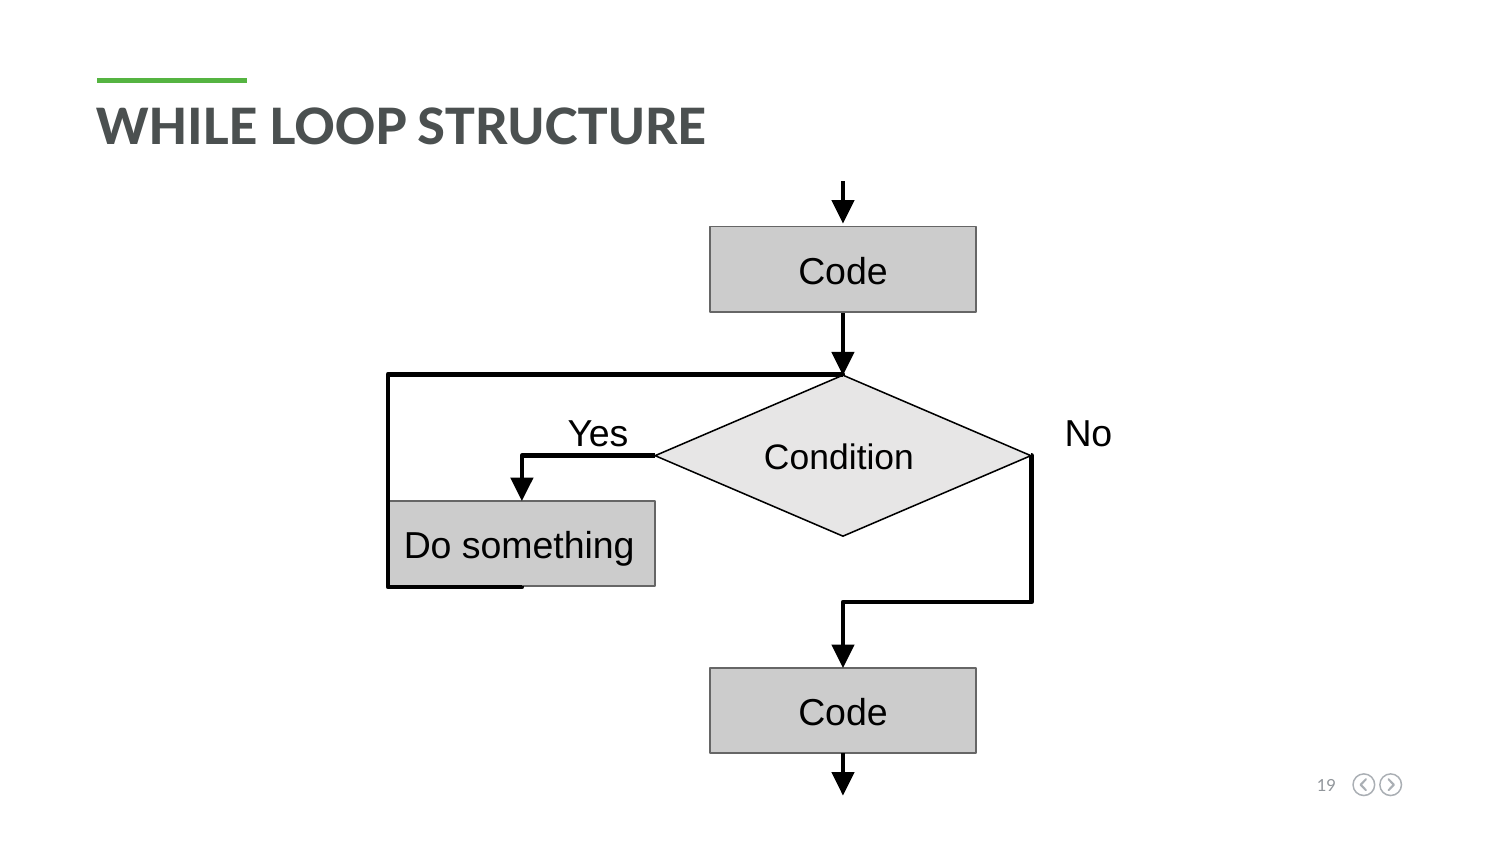

WHILE LOOP STRUCTURE

Code
Condition
Yes
No
Do something
Code